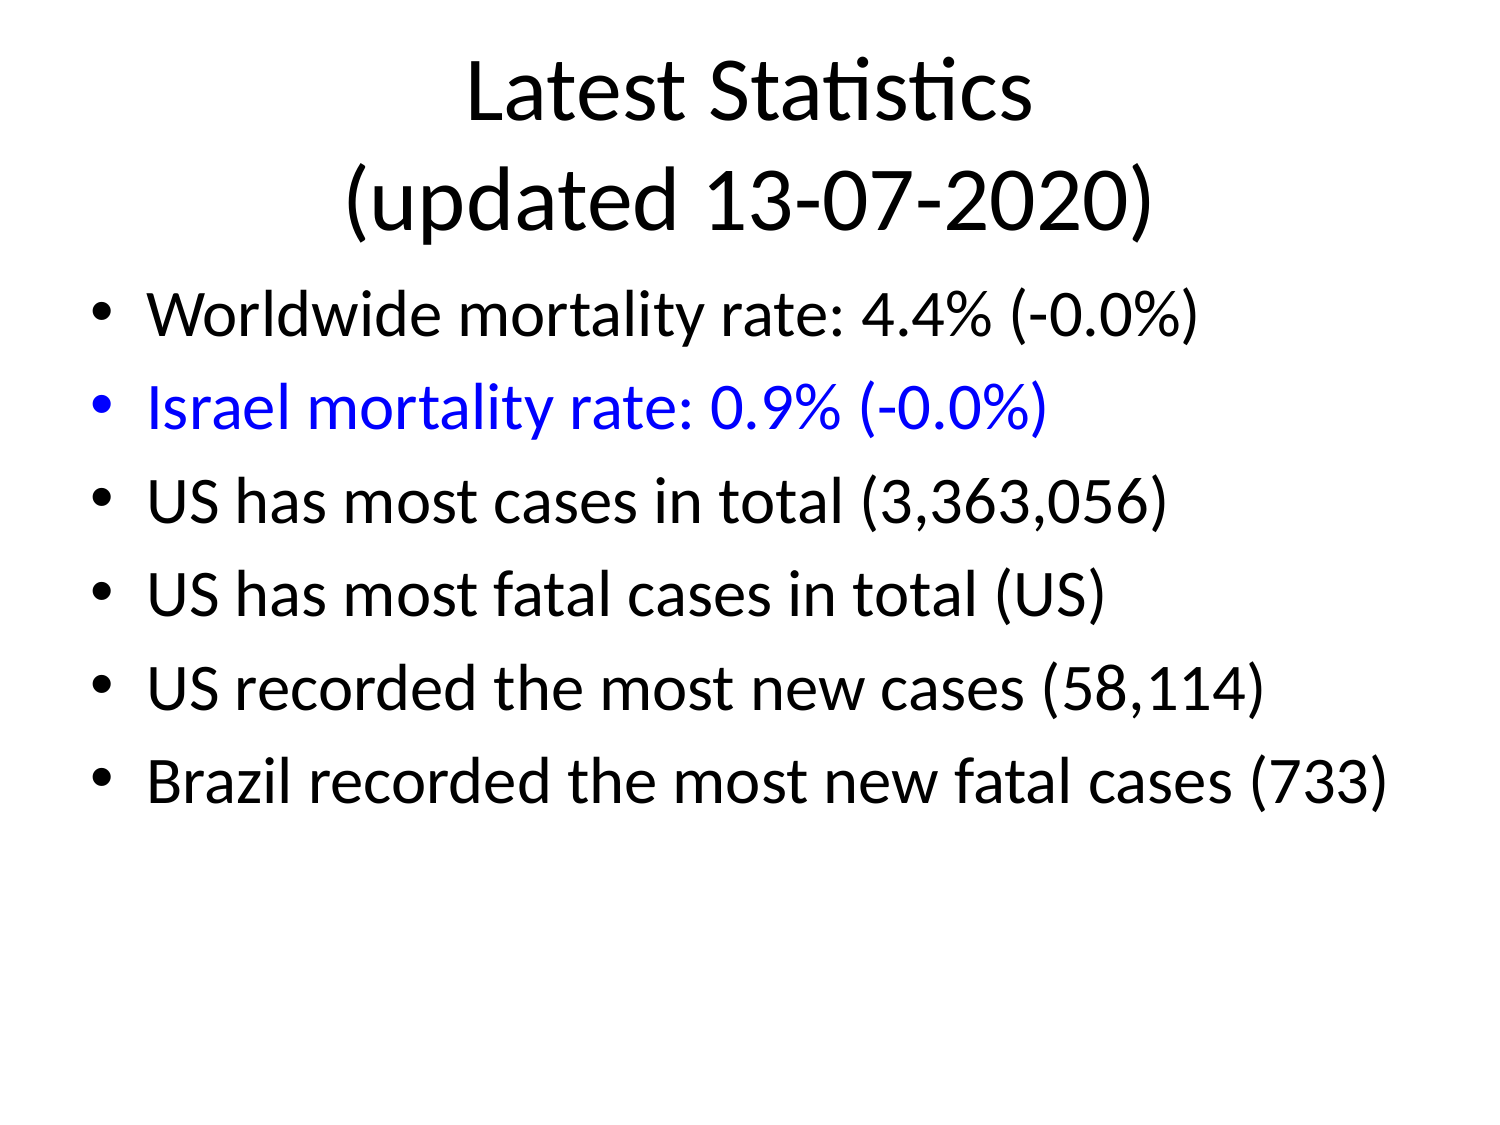

# Latest Statistics
(updated 13-07-2020)
Worldwide mortality rate: 4.4% (-0.0%)
Israel mortality rate: 0.9% (-0.0%)
US has most cases in total (3,363,056)
US has most fatal cases in total (US)
US recorded the most new cases (58,114)
Brazil recorded the most new fatal cases (733)